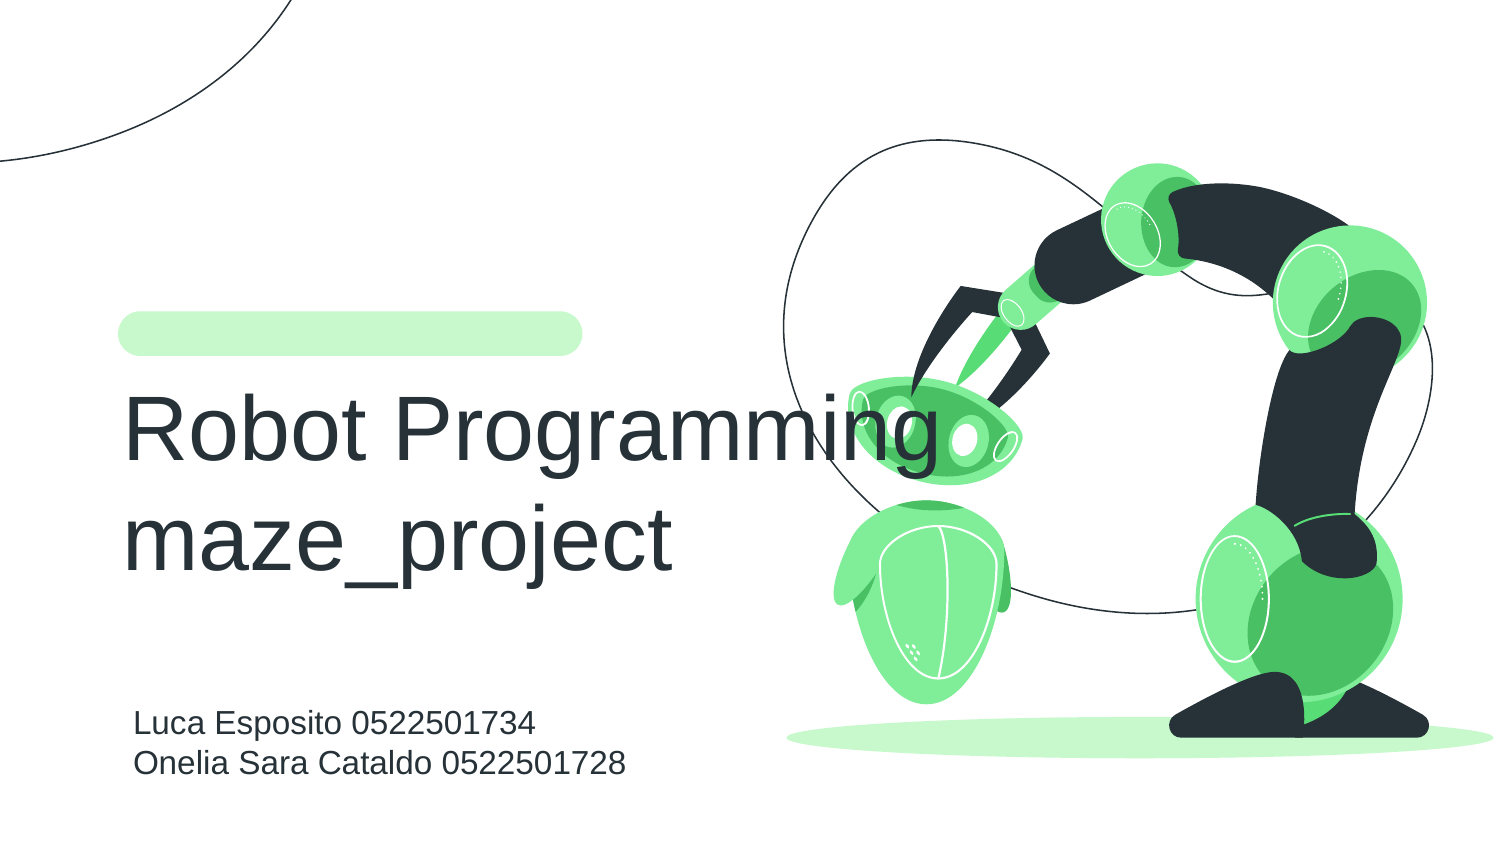

# Robot Programming
maze_project

Luca Esposito 0522501734
Onelia Sara Cataldo 0522501728